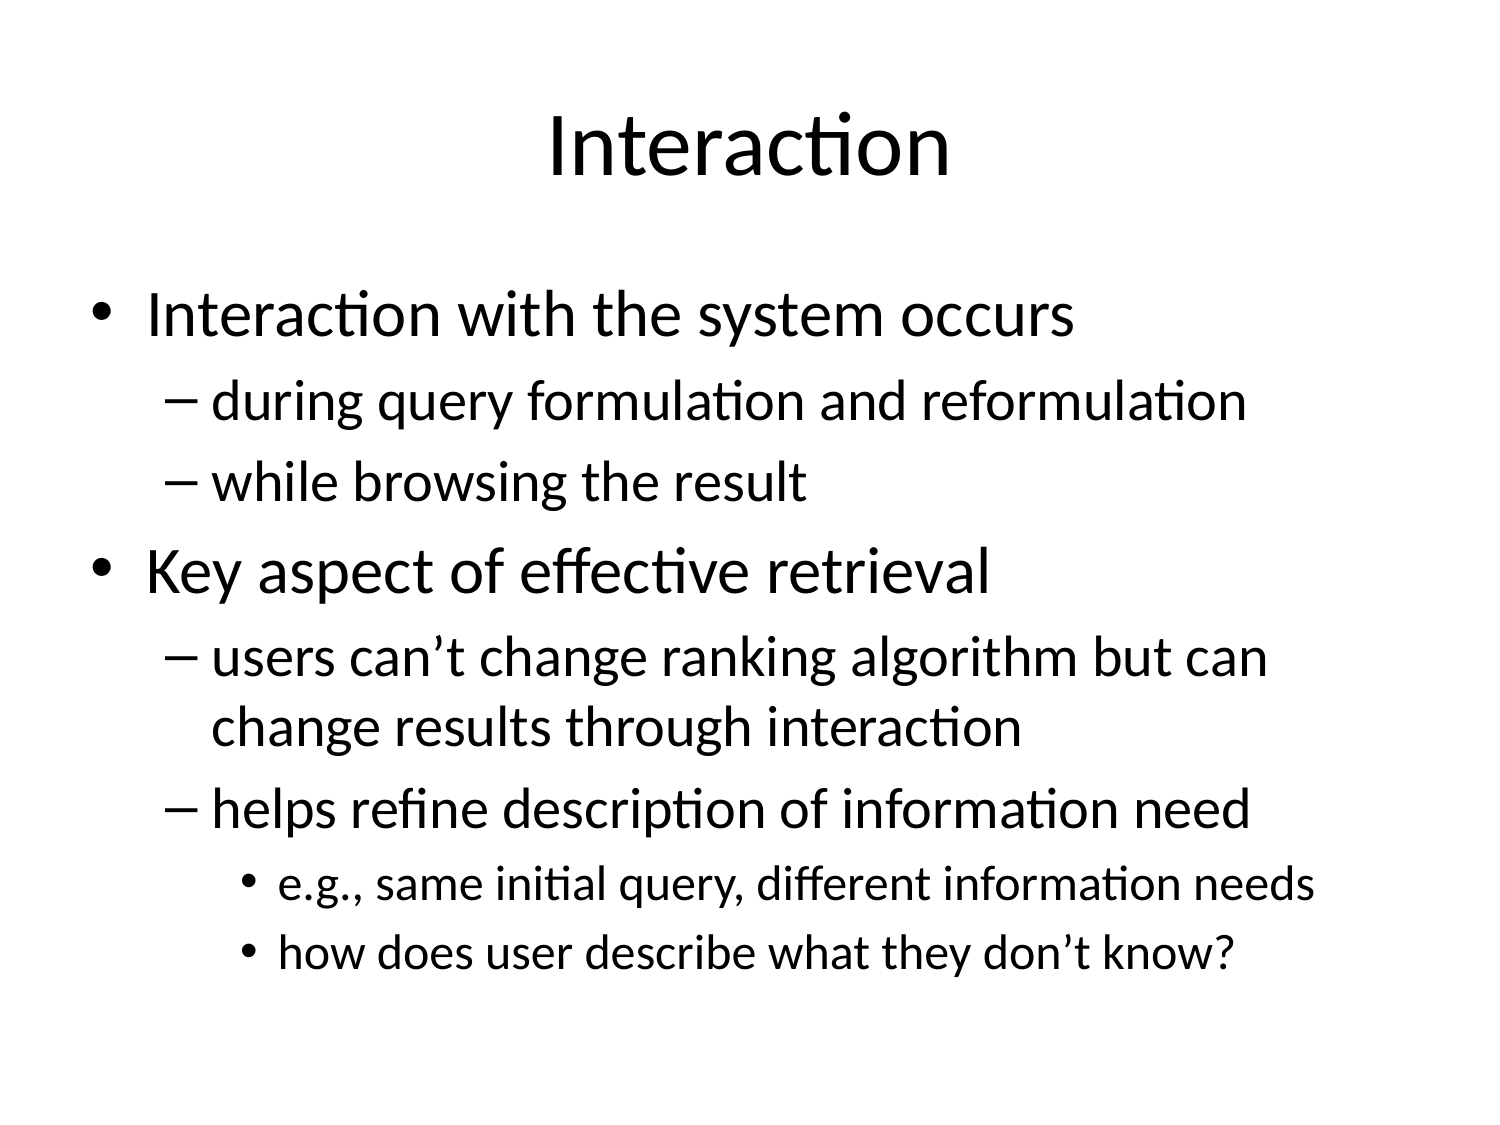

# Interaction
Interaction with the system occurs
during query formulation and reformulation
while browsing the result
Key aspect of effective retrieval
users can’t change ranking algorithm but can change results through interaction
helps refine description of information need
e.g., same initial query, different information needs
how does user describe what they don’t know?